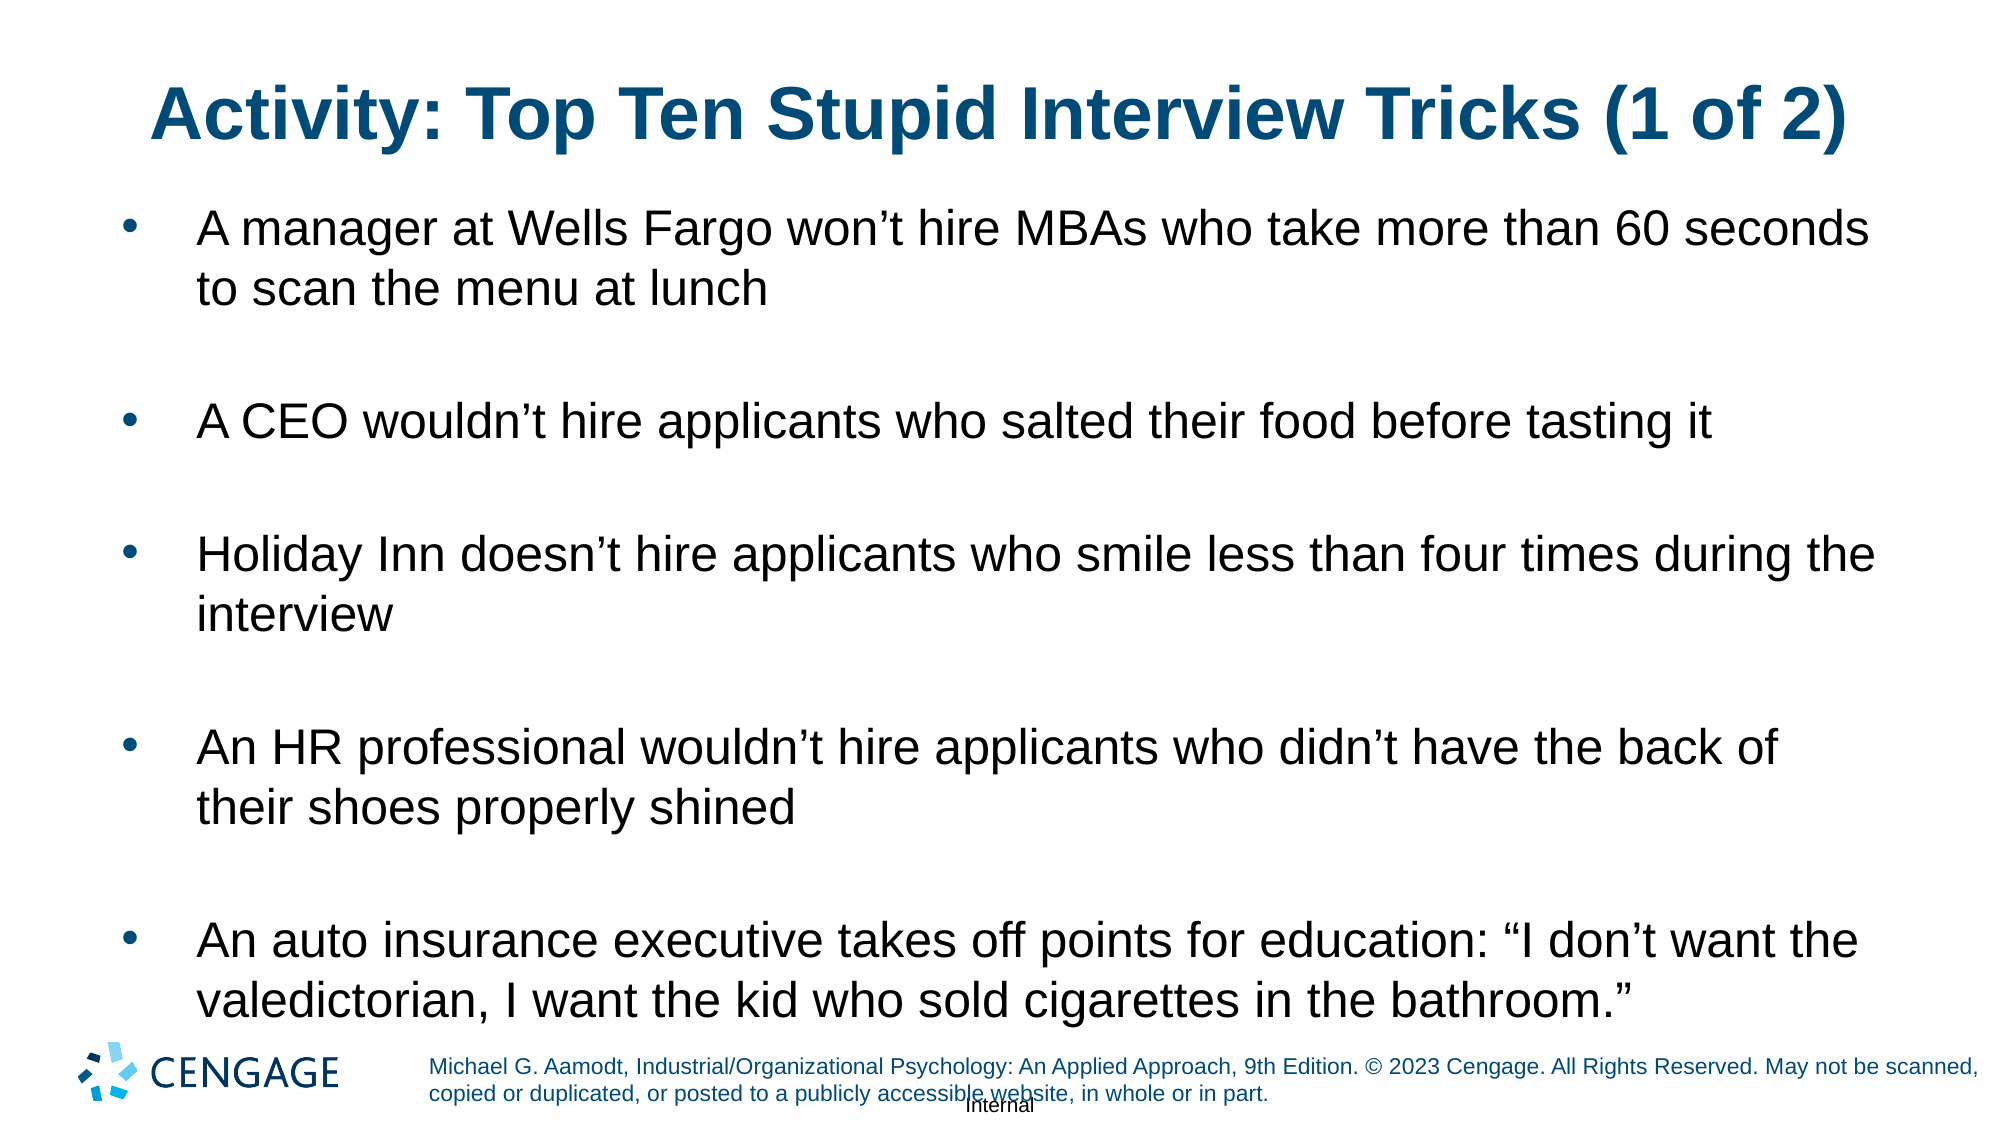

# Activity: Top Ten Stupid Interview Tricks (1 of 2)
A manager at Wells Fargo won’t hire MBAs who take more than 60 seconds to scan the menu at lunch
A CEO wouldn’t hire applicants who salted their food before tasting it
Holiday Inn doesn’t hire applicants who smile less than four times during the interview
An HR professional wouldn’t hire applicants who didn’t have the back of their shoes properly shined
An auto insurance executive takes off points for education: “I don’t want the valedictorian, I want the kid who sold cigarettes in the bathroom.”